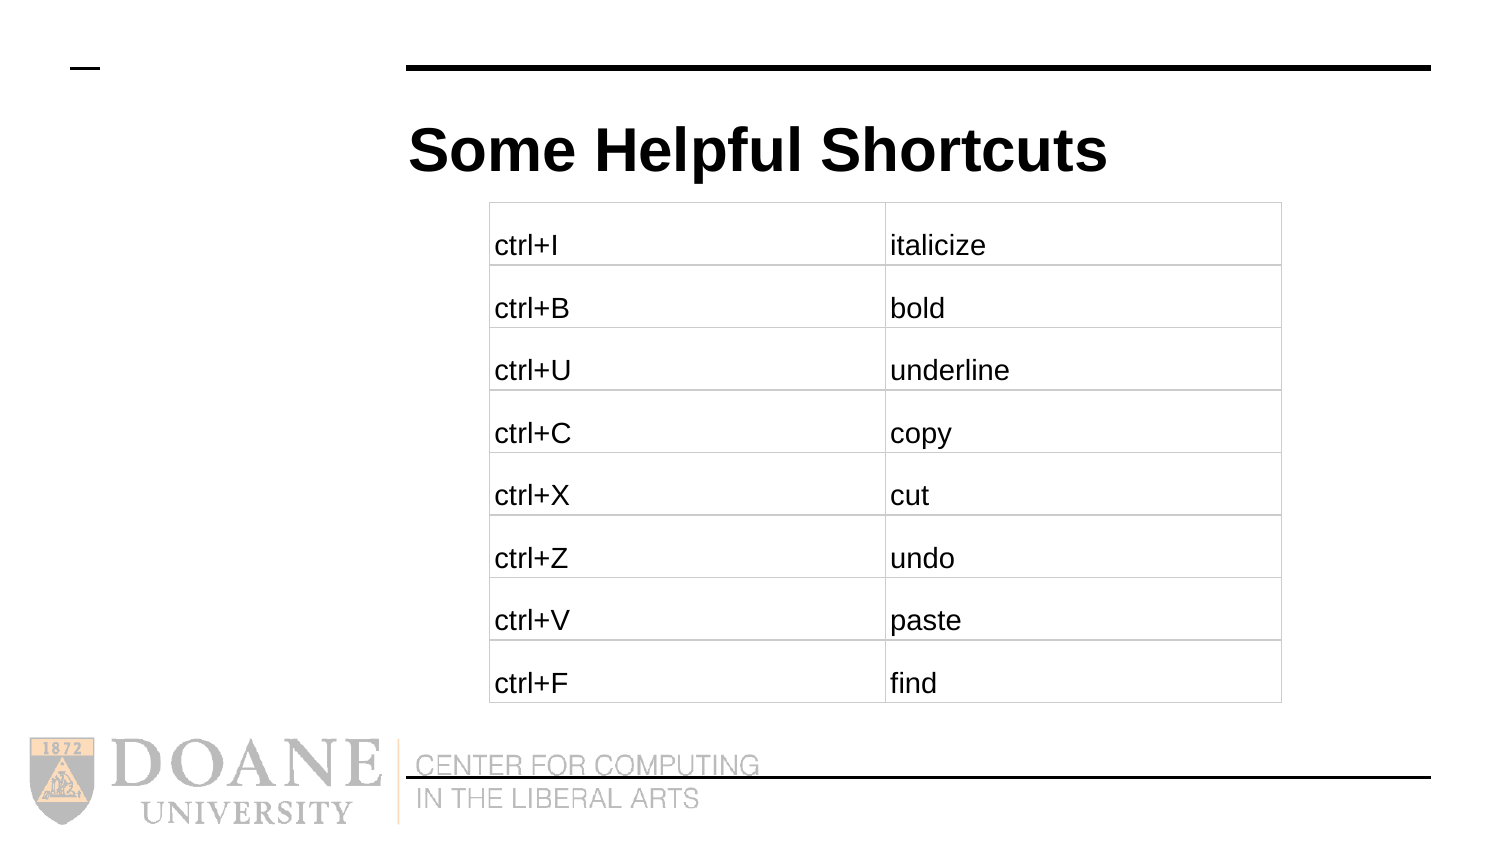

# Some Helpful Shortcuts
| ctrl+I | italicize |
| --- | --- |
| ctrl+B | bold |
| ctrl+U | underline |
| ctrl+C | copy |
| ctrl+X | cut |
| ctrl+Z | undo |
| ctrl+V | paste |
| ctrl+F | find |